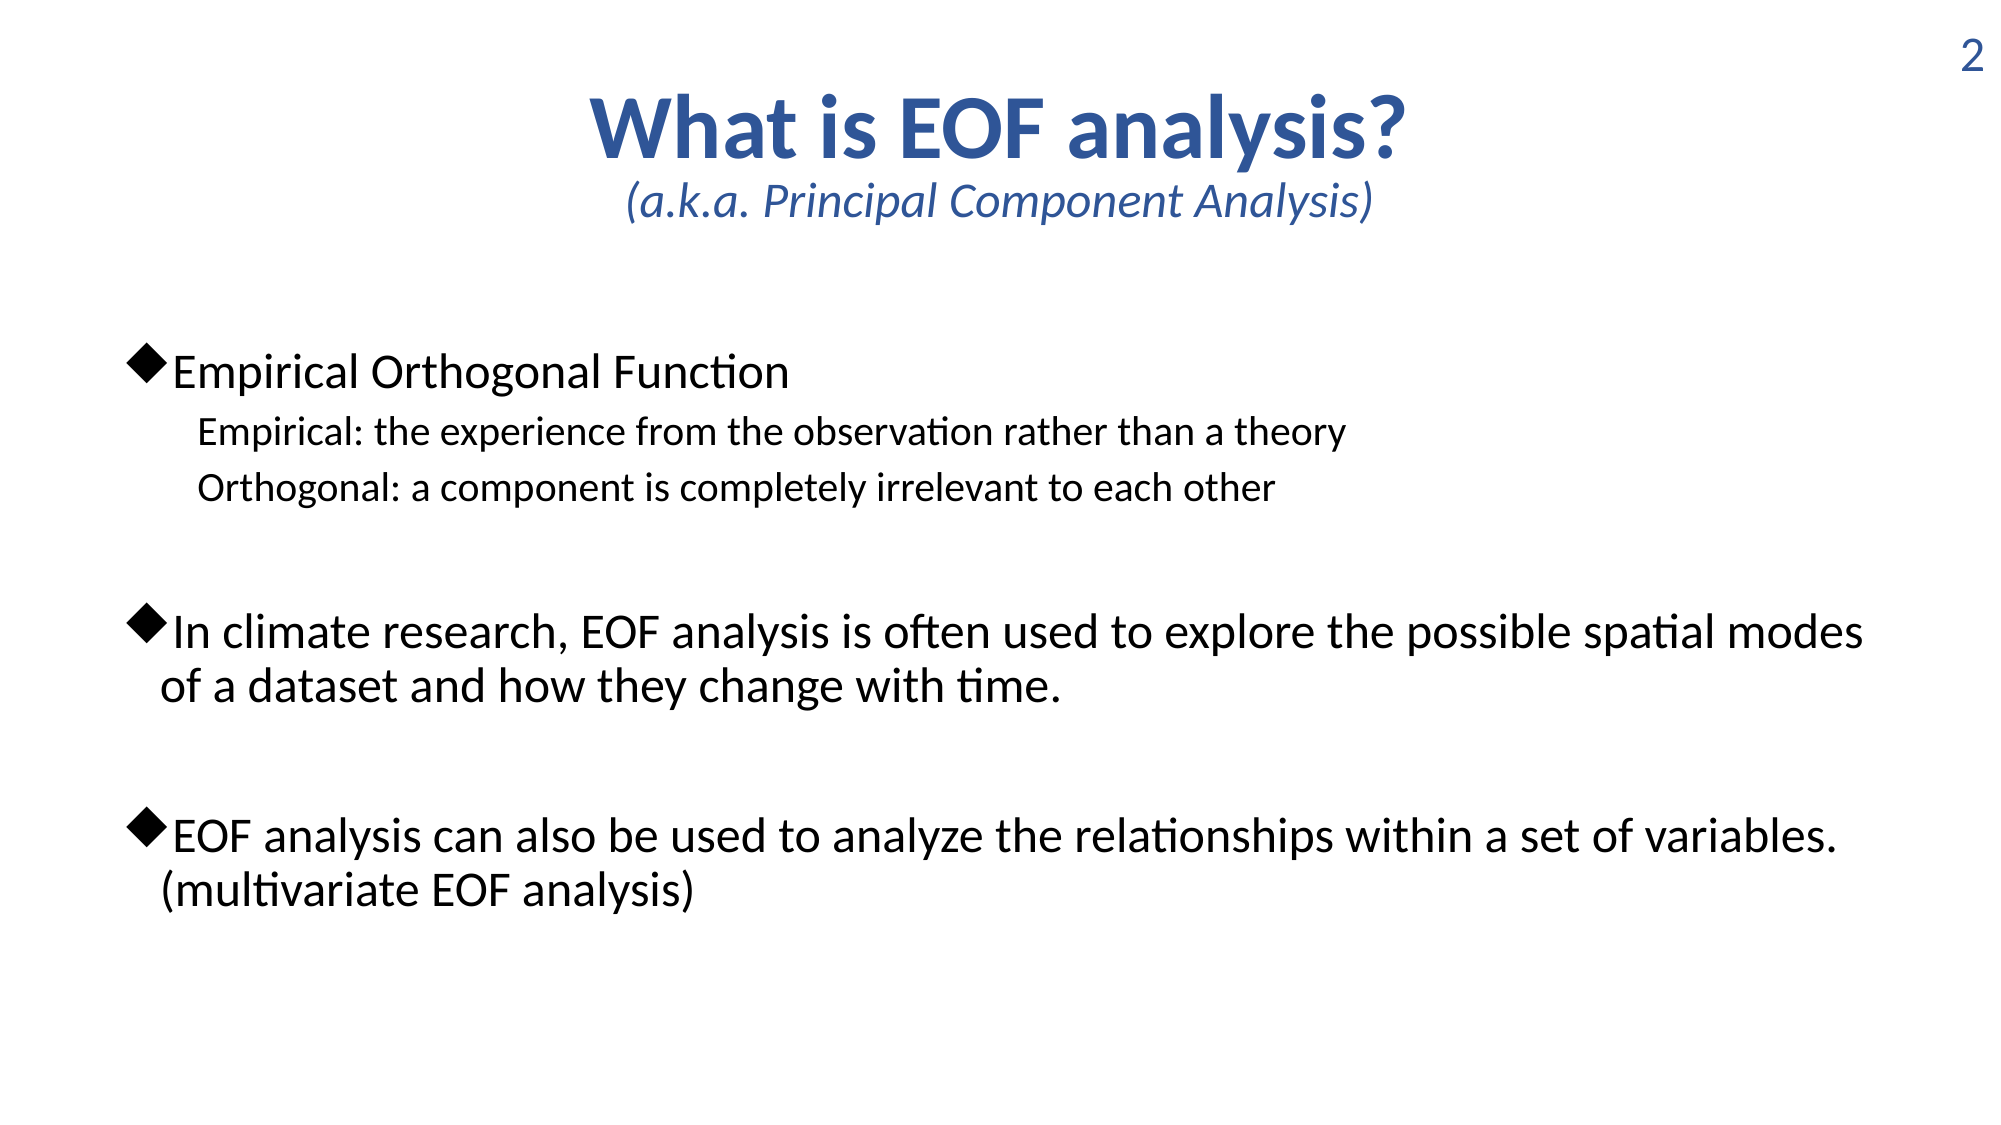

2
What is EOF analysis?
(a.k.a. Principal Component Analysis)
Empirical Orthogonal Function
Empirical: the experience from the observation rather than a theory
Orthogonal: a component is completely irrelevant to each other

In climate research, EOF analysis is often used to explore the possible spatial modes of a dataset and how they change with time.

EOF analysis can also be used to analyze the relationships within a set of variables. (multivariate EOF analysis)